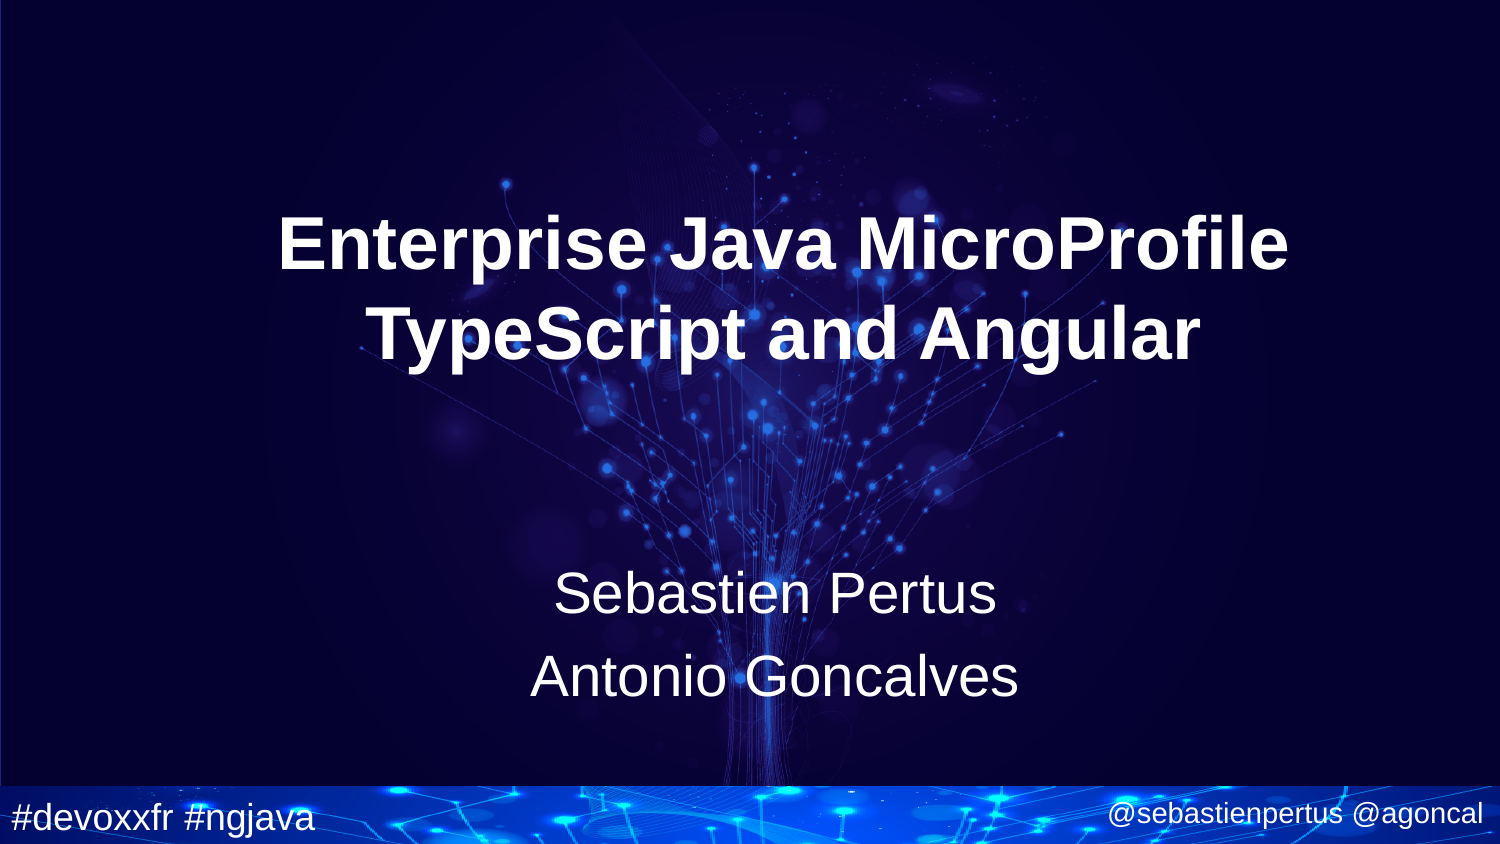

# Enterprise Java MicroProfile TypeScript and Angular
Sebastien Pertus
Antonio Goncalves